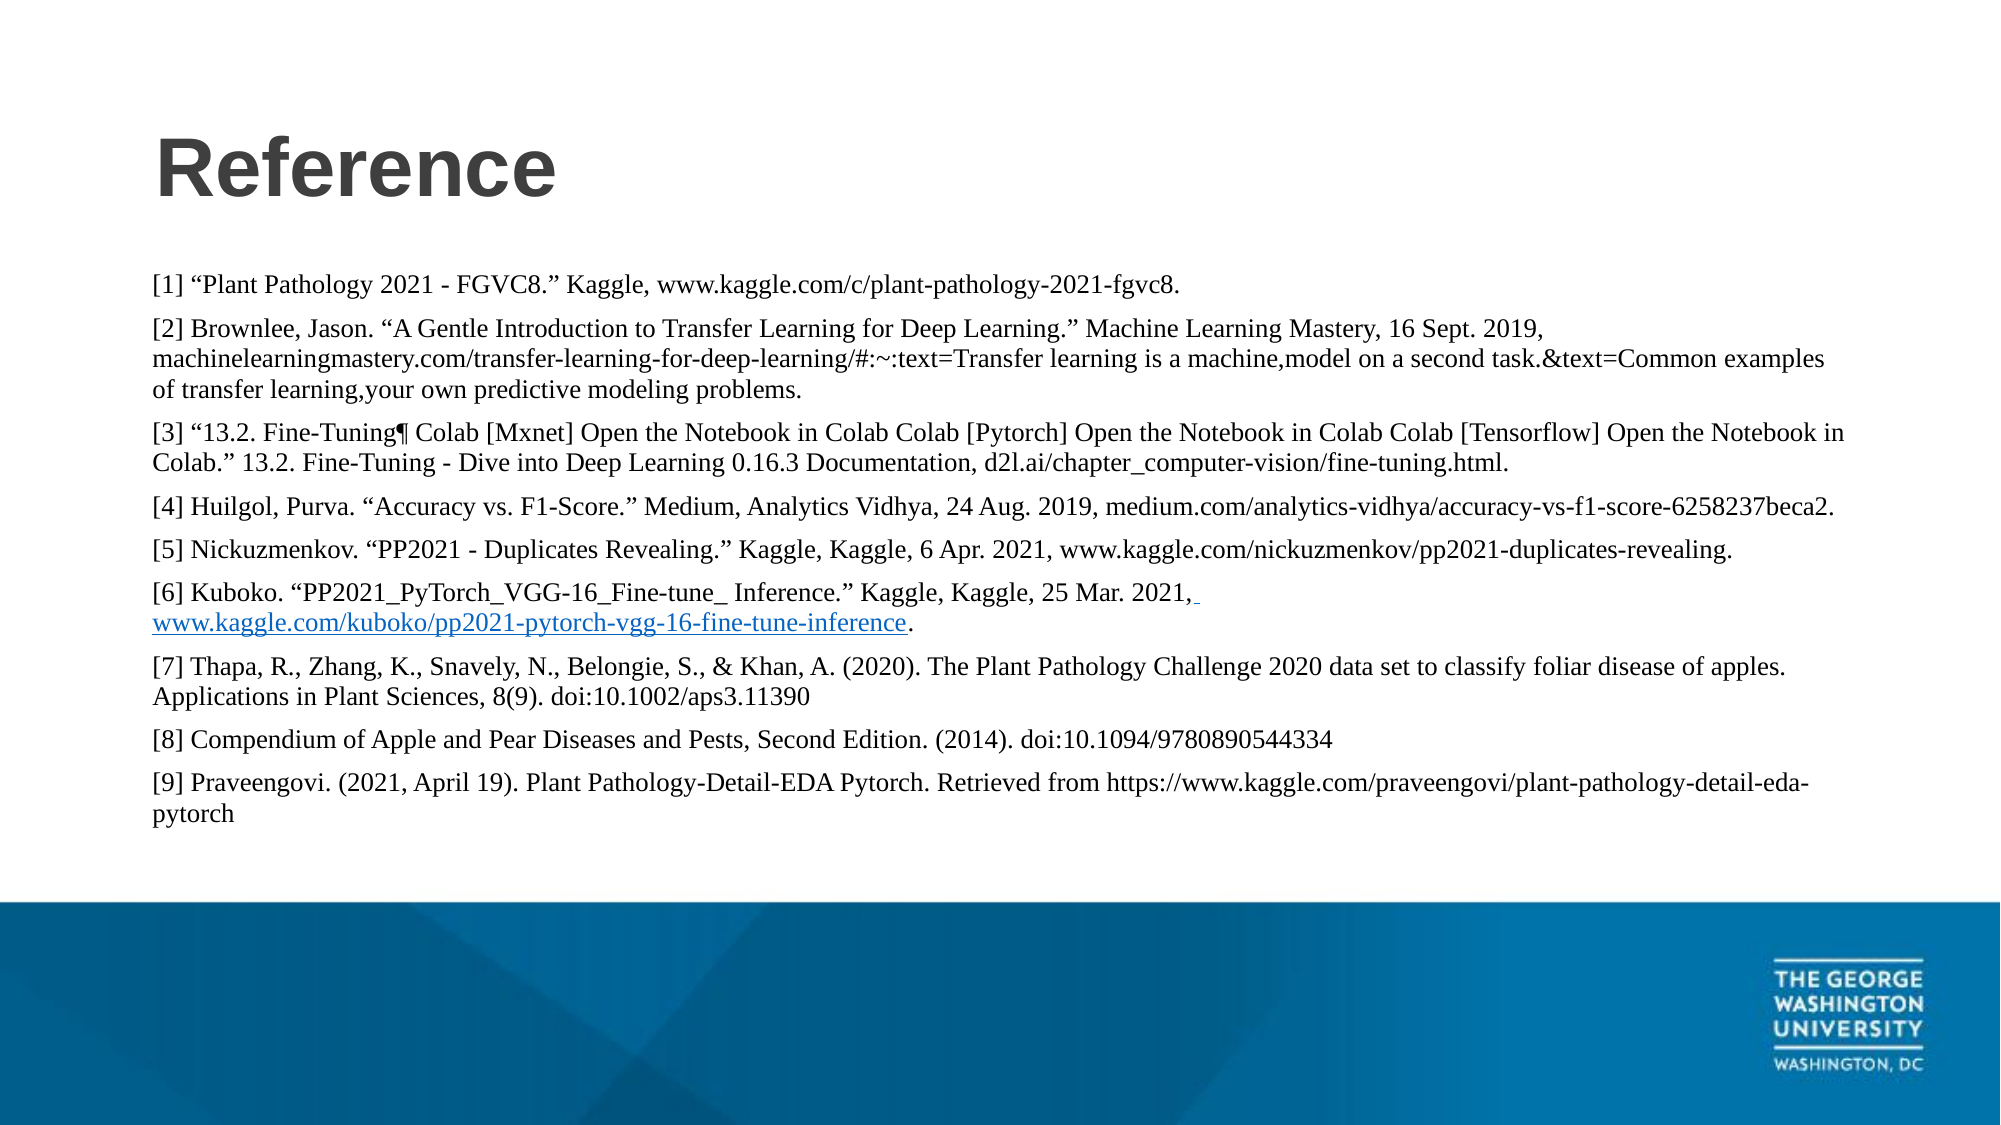

# Reference
[1] “Plant Pathology 2021 - FGVC8.” Kaggle, www.kaggle.com/c/plant-pathology-2021-fgvc8.
[2] Brownlee, Jason. “A Gentle Introduction to Transfer Learning for Deep Learning.” Machine Learning Mastery, 16 Sept. 2019, machinelearningmastery.com/transfer-learning-for-deep-learning/#:~:text=Transfer learning is a machine,model on a second task.&text=Common examples of transfer learning,your own predictive modeling problems.
[3] “13.2. Fine-Tuning¶ Colab [Mxnet] Open the Notebook in Colab Colab [Pytorch] Open the Notebook in Colab Colab [Tensorflow] Open the Notebook in Colab.” 13.2. Fine-Tuning - Dive into Deep Learning 0.16.3 Documentation, d2l.ai/chapter_computer-vision/fine-tuning.html.
[4] Huilgol, Purva. “Accuracy vs. F1-Score.” Medium, Analytics Vidhya, 24 Aug. 2019, medium.com/analytics-vidhya/accuracy-vs-f1-score-6258237beca2.
[5] Nickuzmenkov. “PP2021 - Duplicates Revealing.” Kaggle, Kaggle, 6 Apr. 2021, www.kaggle.com/nickuzmenkov/pp2021-duplicates-revealing.
[6] Kuboko. “PP2021_PyTorch_VGG-16_Fine-tune_ Inference.” Kaggle, Kaggle, 25 Mar. 2021, www.kaggle.com/kuboko/pp2021-pytorch-vgg-16-fine-tune-inference.
[7] Thapa, R., Zhang, K., Snavely, N., Belongie, S., & Khan, A. (2020). The Plant Pathology Challenge 2020 data set to classify foliar disease of apples. Applications in Plant Sciences, 8(9). doi:10.1002/aps3.11390
[8] Compendium of Apple and Pear Diseases and Pests, Second Edition. (2014). doi:10.1094/9780890544334
[9] Praveengovi. (2021, April 19). Plant Pathology-Detail-EDA Pytorch. Retrieved from https://www.kaggle.com/praveengovi/plant-pathology-detail-eda-pytorch